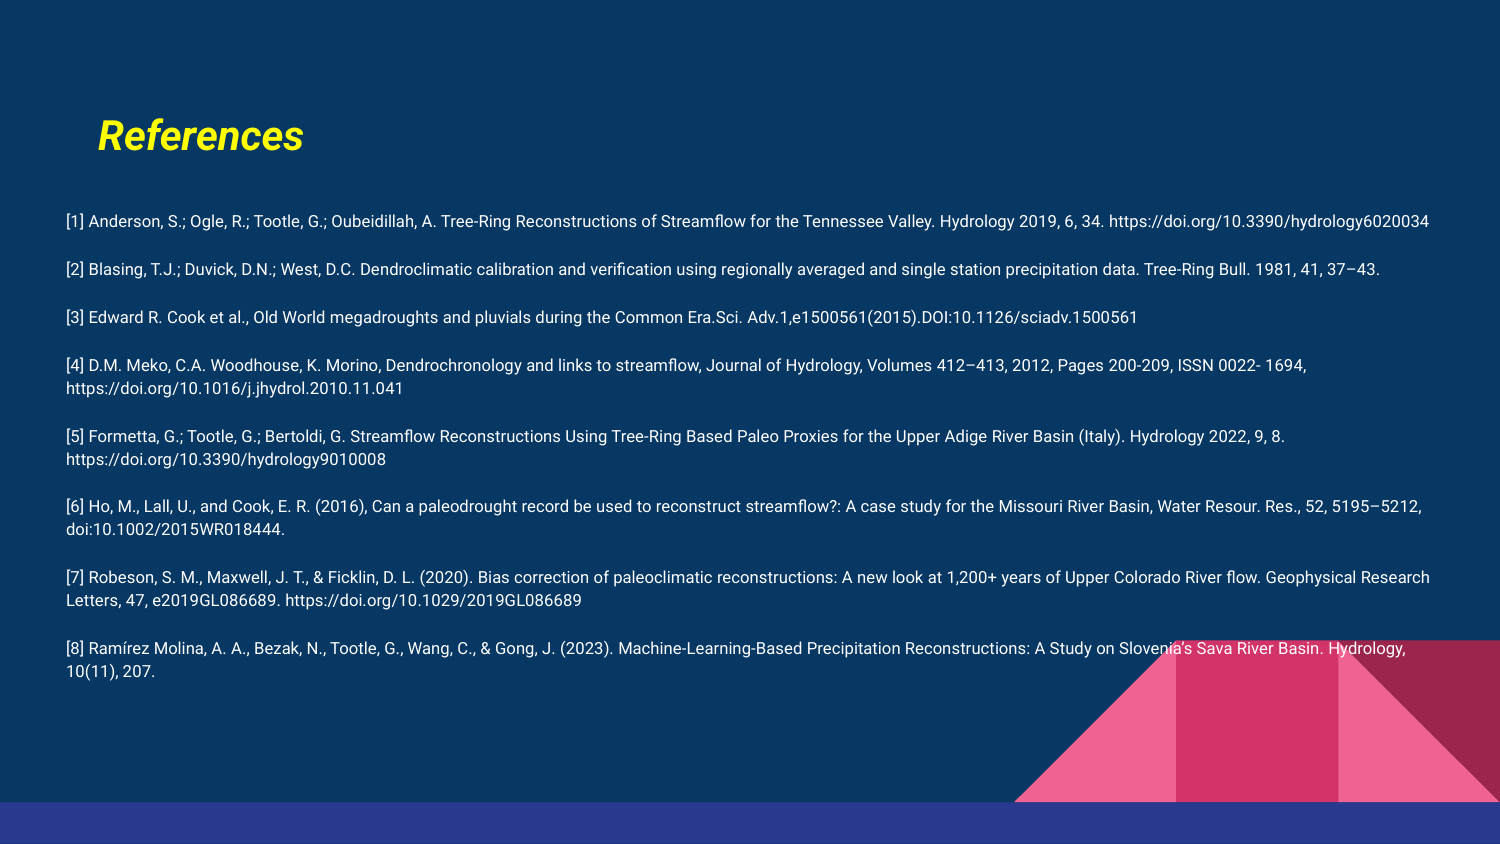

# References
[1] Anderson, S.; Ogle, R.; Tootle, G.; Oubeidillah, A. Tree-Ring Reconstructions of Streamflow for the Tennessee Valley. Hydrology 2019, 6, 34. https://doi.org/10.3390/hydrology6020034
[2] Blasing, T.J.; Duvick, D.N.; West, D.C. Dendroclimatic calibration and verification using regionally averaged and single station precipitation data. Tree-Ring Bull. 1981, 41, 37–43.
[3] Edward R. Cook et al., Old World megadroughts and pluvials during the Common Era.Sci. Adv.1,e1500561(2015).DOI:10.1126/sciadv.1500561
[4] D.M. Meko, C.A. Woodhouse, K. Morino, Dendrochronology and links to streamflow, Journal of Hydrology, Volumes 412–413, 2012, Pages 200-209, ISSN 0022- 1694, https://doi.org/10.1016/j.jhydrol.2010.11.041
[5] Formetta, G.; Tootle, G.; Bertoldi, G. Streamflow Reconstructions Using Tree-Ring Based Paleo Proxies for the Upper Adige River Basin (Italy). Hydrology 2022, 9, 8. https://doi.org/10.3390/hydrology9010008
[6] Ho, M., Lall, U., and Cook, E. R. (2016), Can a paleodrought record be used to reconstruct streamflow?: A case study for the Missouri River Basin, Water Resour. Res., 52, 5195–5212, doi:10.1002/2015WR018444.
[7] Robeson, S. M., Maxwell, J. T., & Ficklin, D. L. (2020). Bias correction of paleoclimatic reconstructions: A new look at 1,200+ years of Upper Colorado River flow. Geophysical Research Letters, 47, e2019GL086689. https://doi.org/10.1029/2019GL086689
[8] Ramírez Molina, A. A., Bezak, N., Tootle, G., Wang, C., & Gong, J. (2023). Machine-Learning-Based Precipitation Reconstructions: A Study on Slovenia’s Sava River Basin. Hydrology, 10(11), 207.